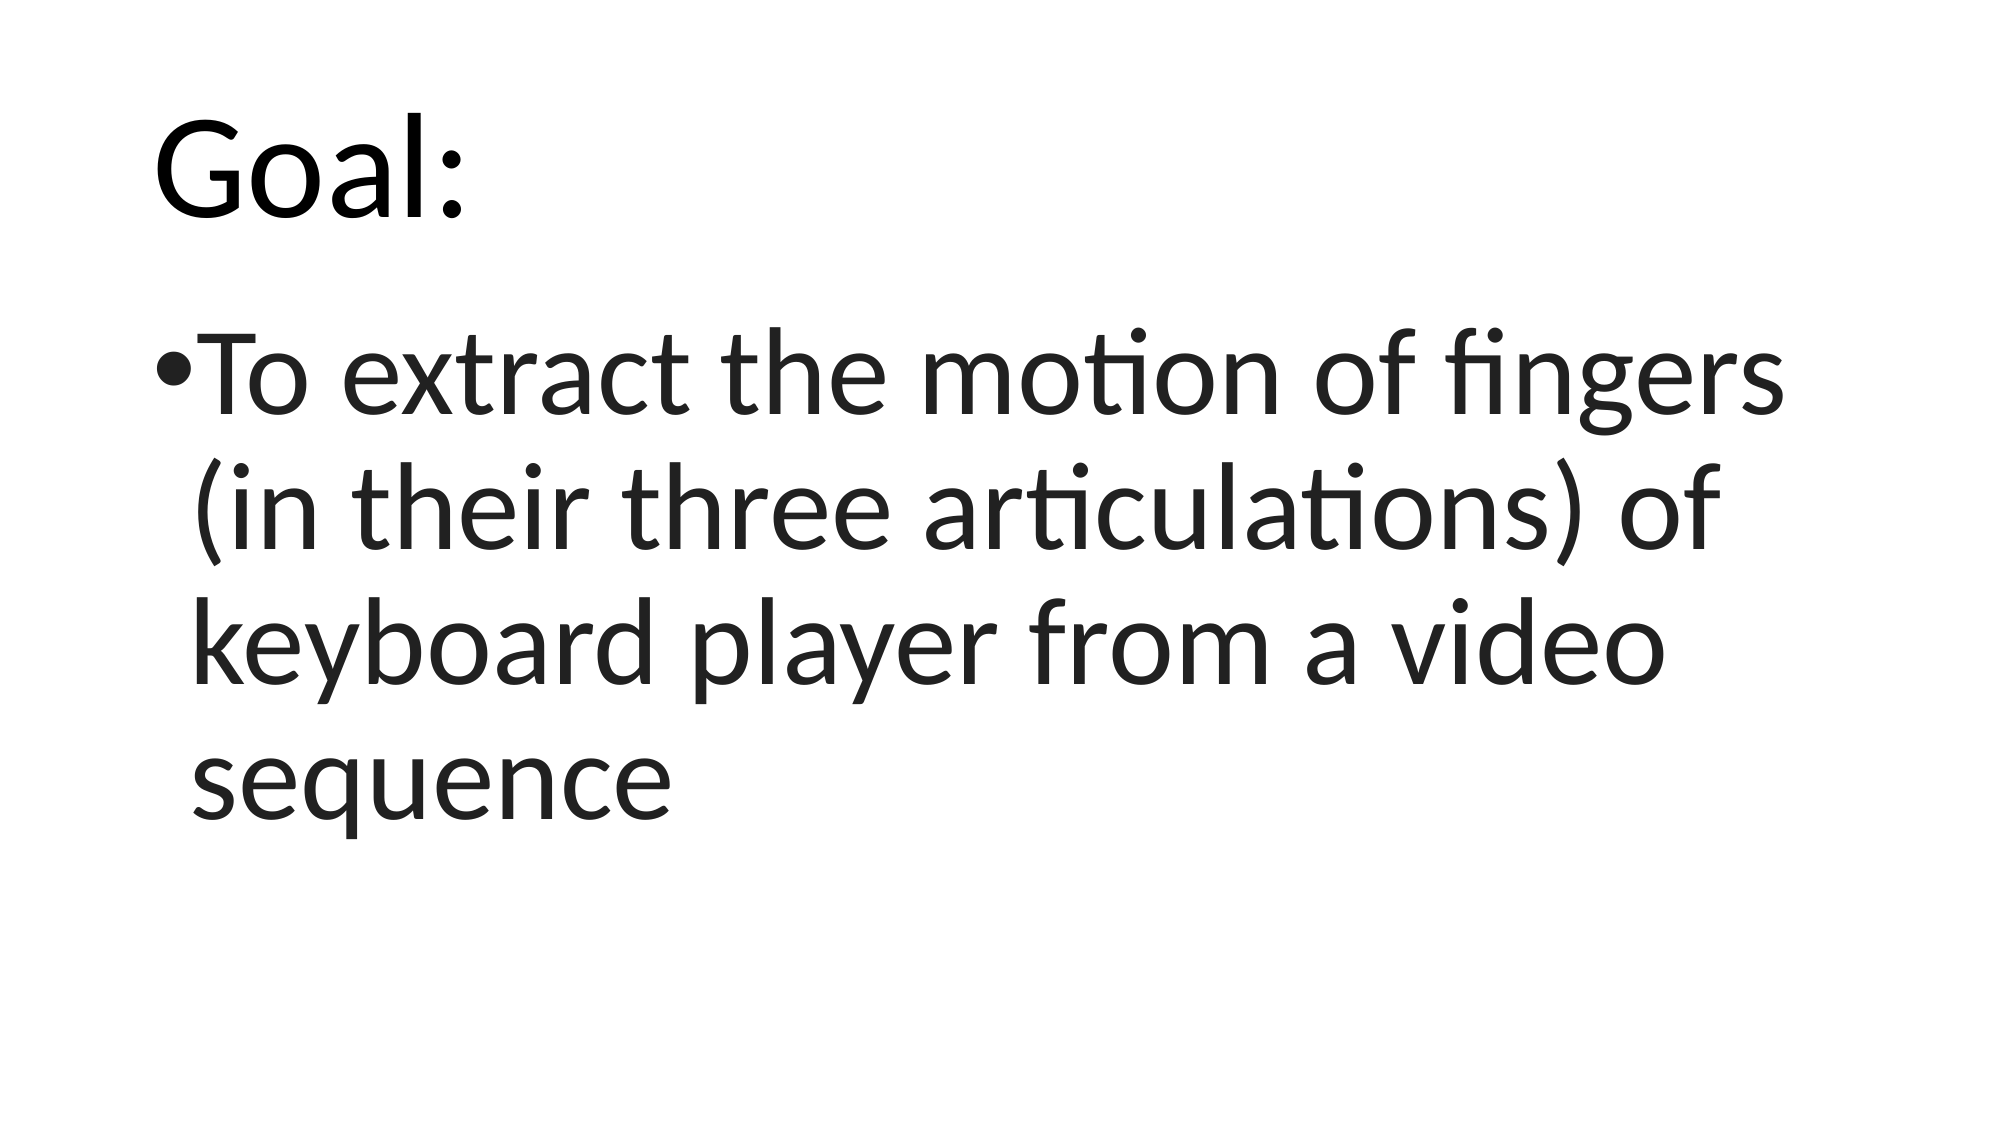

# Goal:
To extract the motion of fingers (in their three articulations) of keyboard player from a video sequence